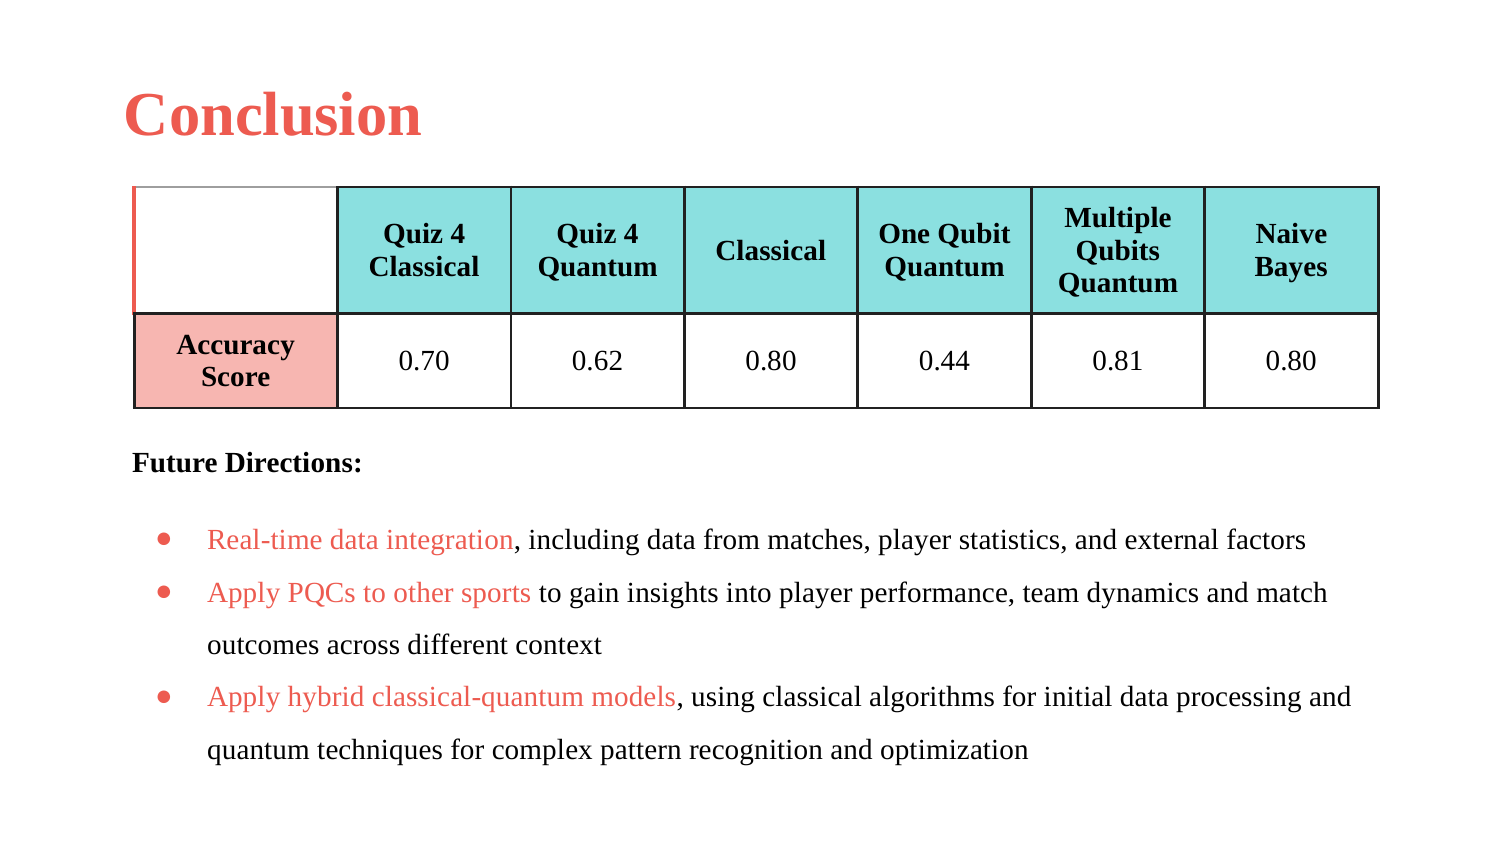

Conclusion
|  | Quiz 4 Classical | Quiz 4 Quantum | Classical | One Qubit Quantum | Multiple Qubits Quantum | Naive Bayes |
| --- | --- | --- | --- | --- | --- | --- |
| Accuracy Score | 0.70 | 0.62 | 0.80 | 0.44 | 0.81 | 0.80 |
Future Directions:
Real-time data integration, including data from matches, player statistics, and external factors
Apply PQCs to other sports to gain insights into player performance, team dynamics and match outcomes across different context
Apply hybrid classical-quantum models, using classical algorithms for initial data processing and quantum techniques for complex pattern recognition and optimization